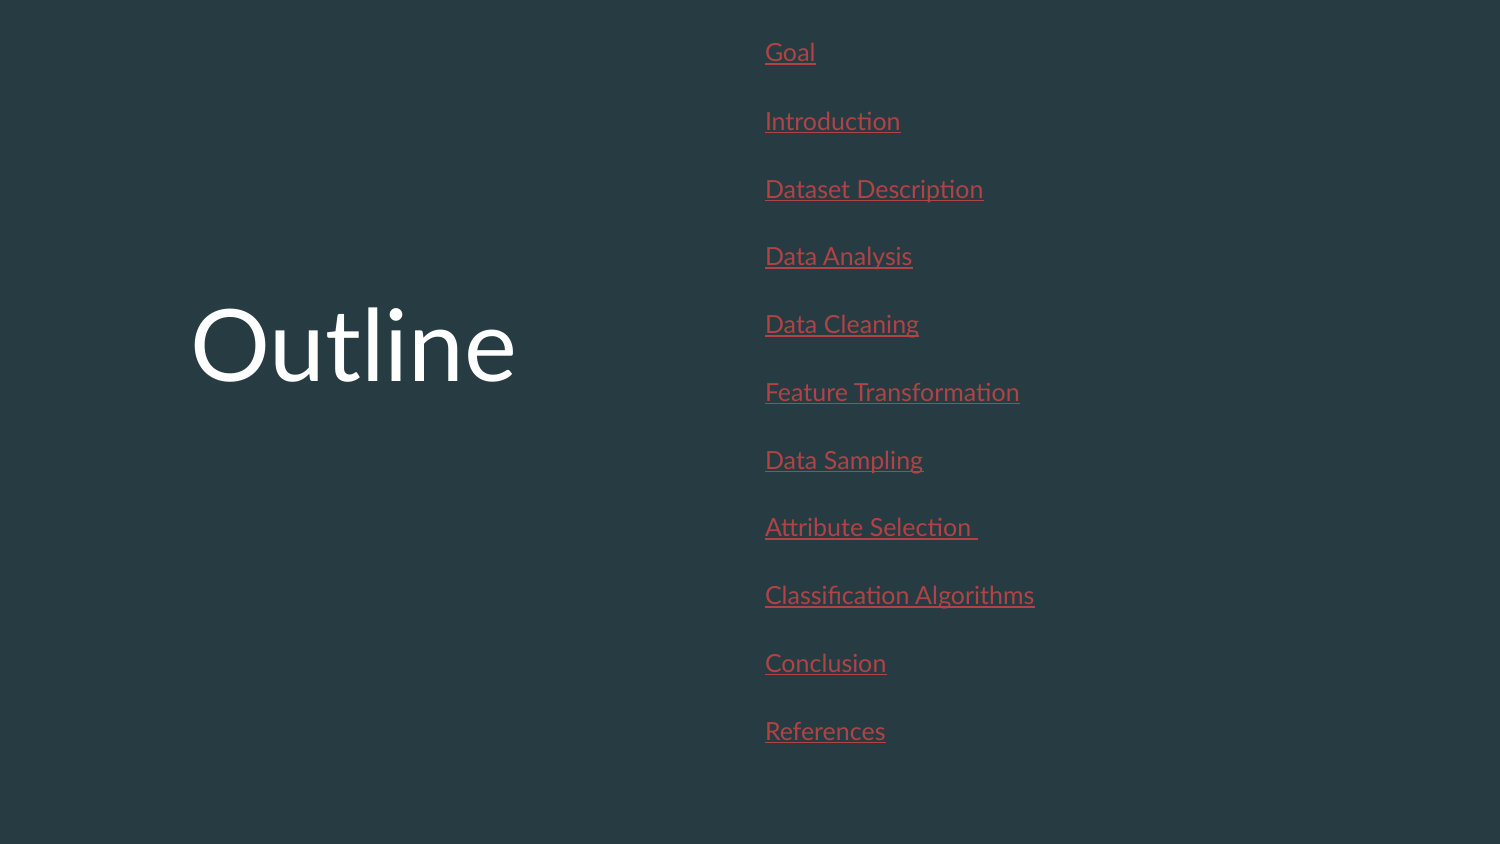

Goal

Introduction
Dataset Description
Data Analysis
Data Cleaning
Feature Transformation
Data Sampling
Attribute Selection
Classification Algorithms
Conclusion
References

# Outline